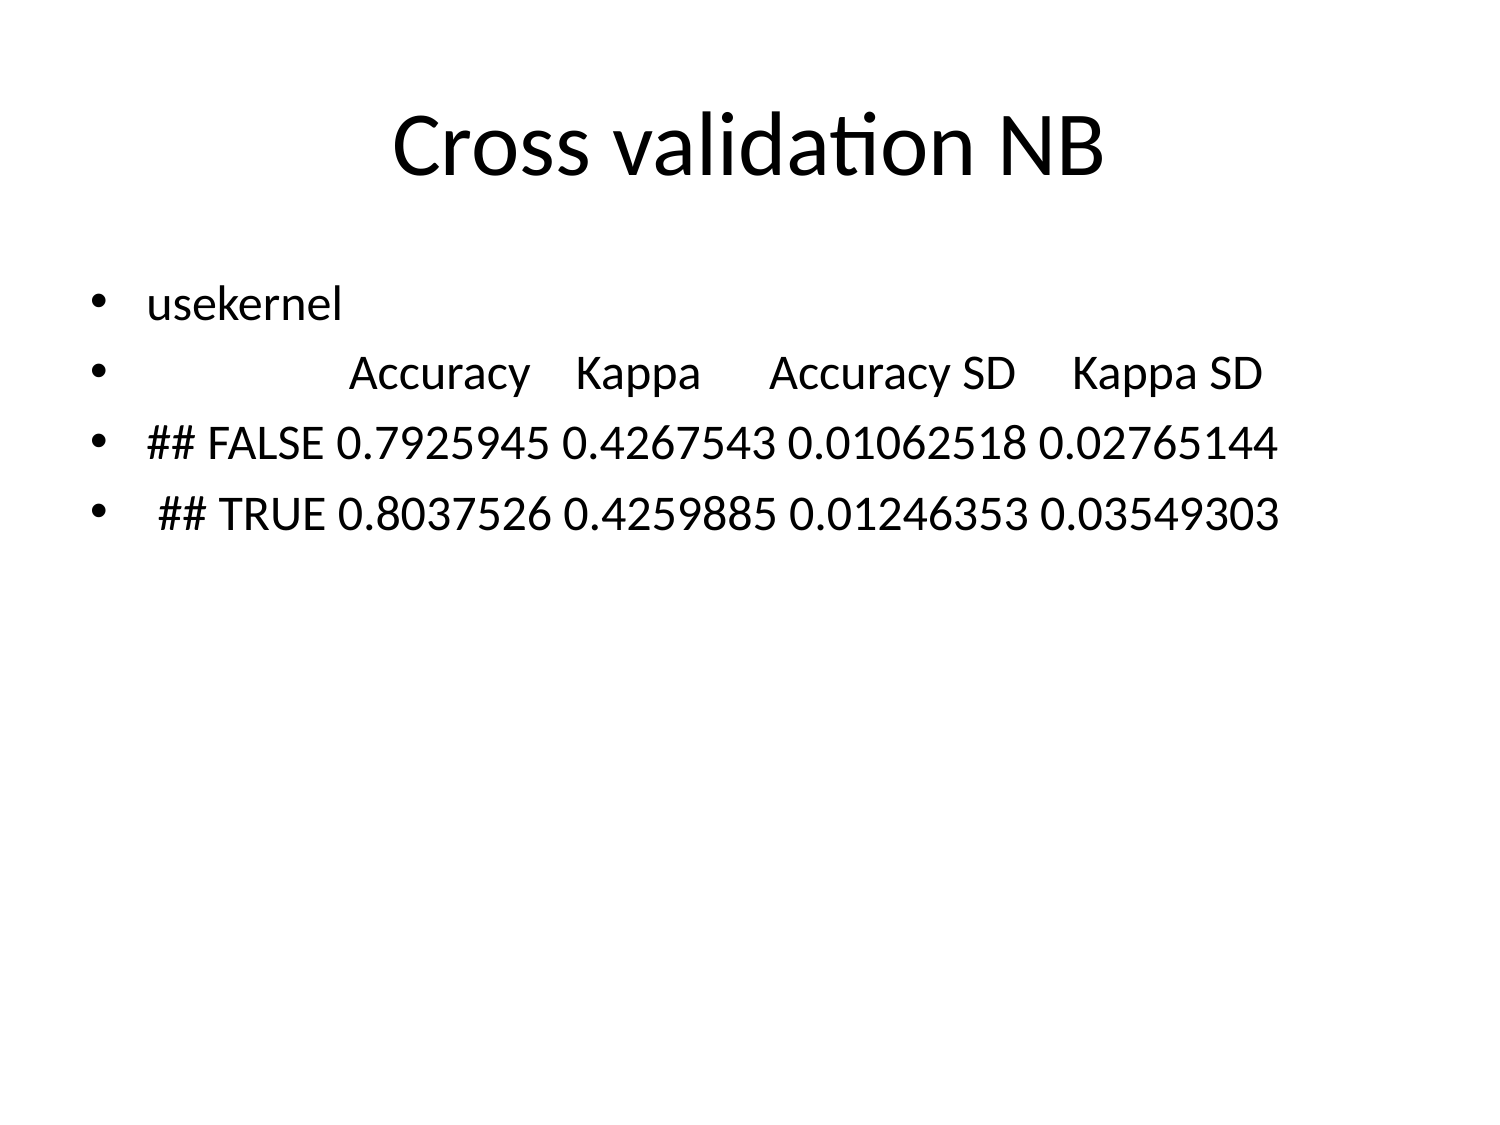

# Cross validation NB
usekernel
                  Accuracy    Kappa      Accuracy SD     Kappa SD
## FALSE 0.7925945 0.4267543 0.01062518 0.02765144
 ## TRUE 0.8037526 0.4259885 0.01246353 0.03549303